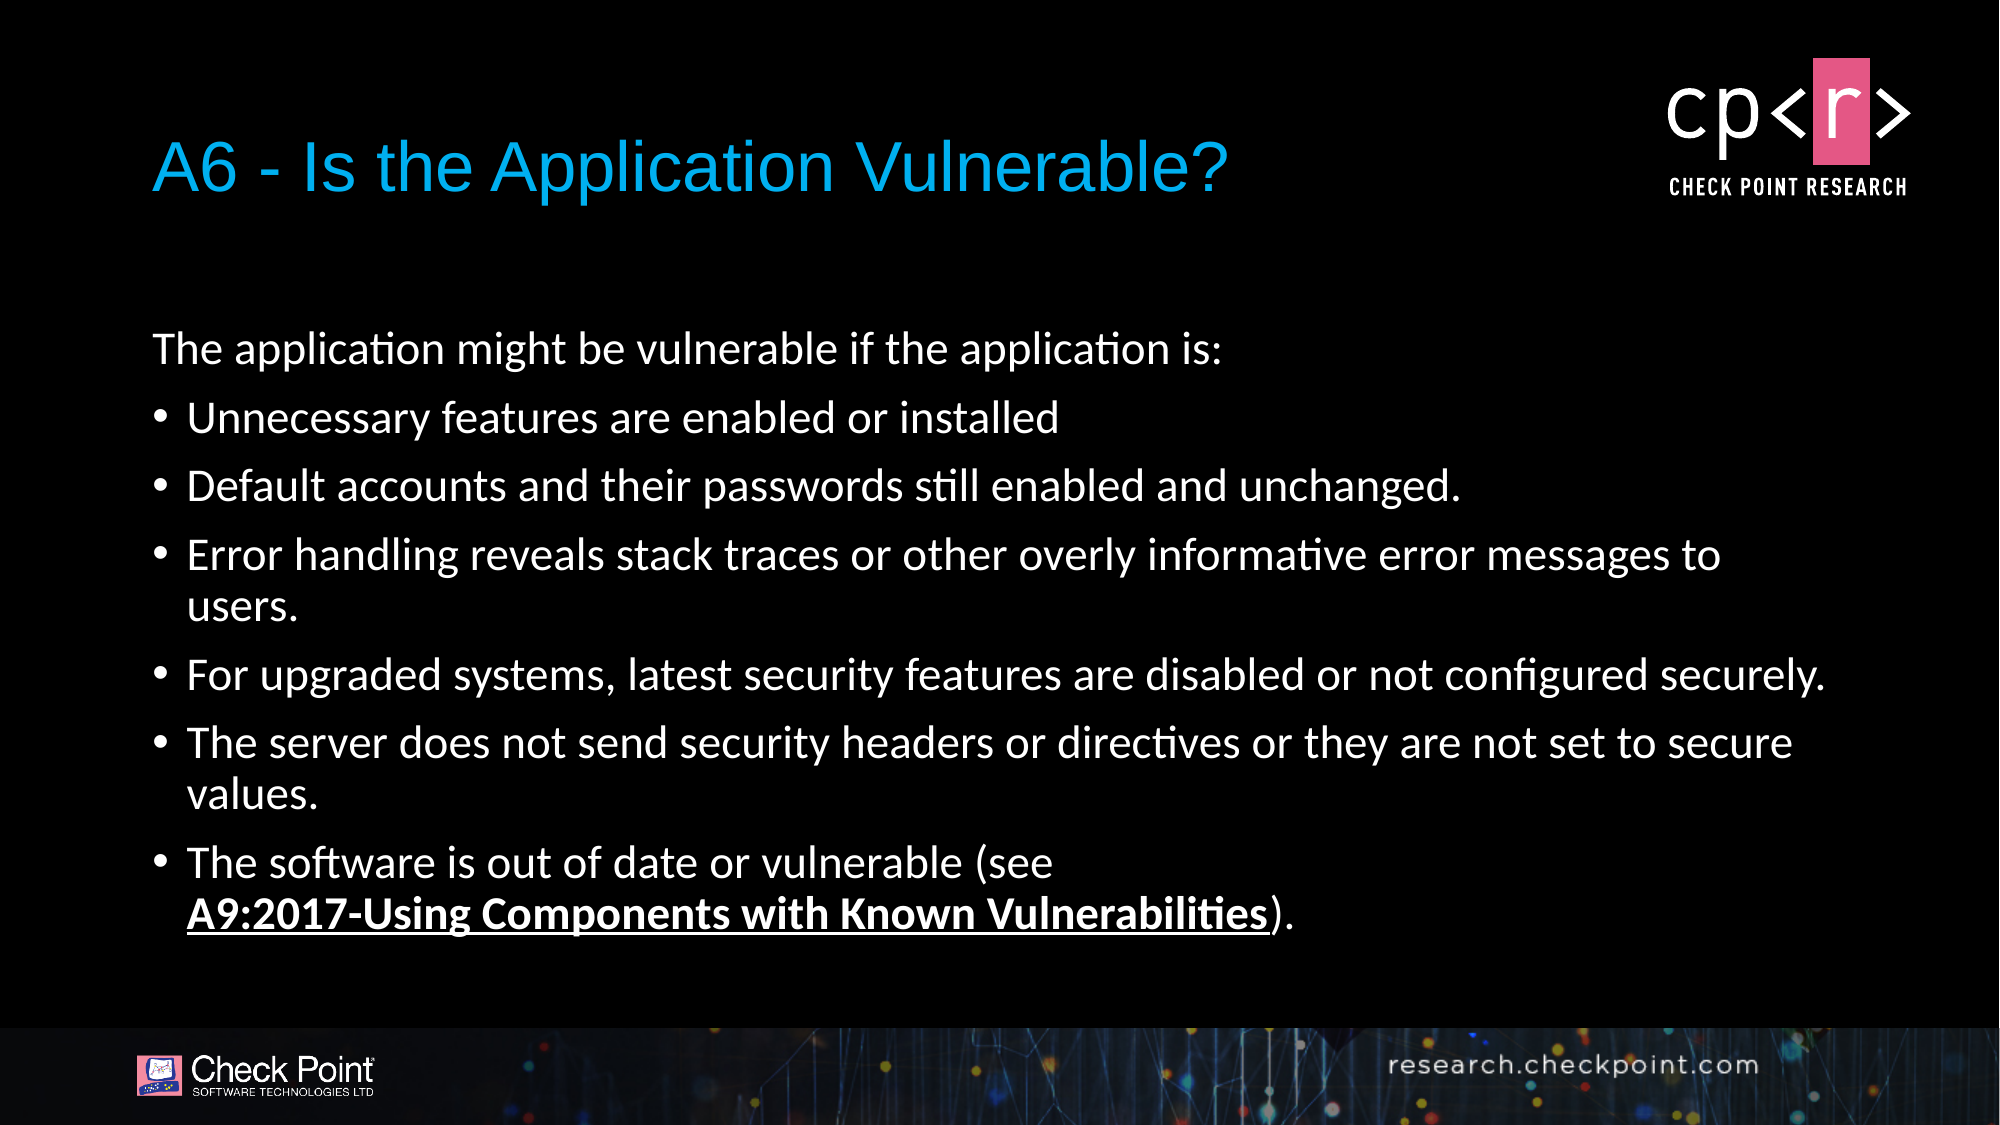

# A6 - Is the Application Vulnerable?
The application might be vulnerable if the application is:
Unnecessary features are enabled or installed
Default accounts and their passwords still enabled and unchanged.
Error handling reveals stack traces or other overly informative error messages to users.
For upgraded systems, latest security features are disabled or not configured securely.
The server does not send security headers or directives or they are not set to secure values.
The software is out of date or vulnerable (see A9:2017-Using Components with Known Vulnerabilities).